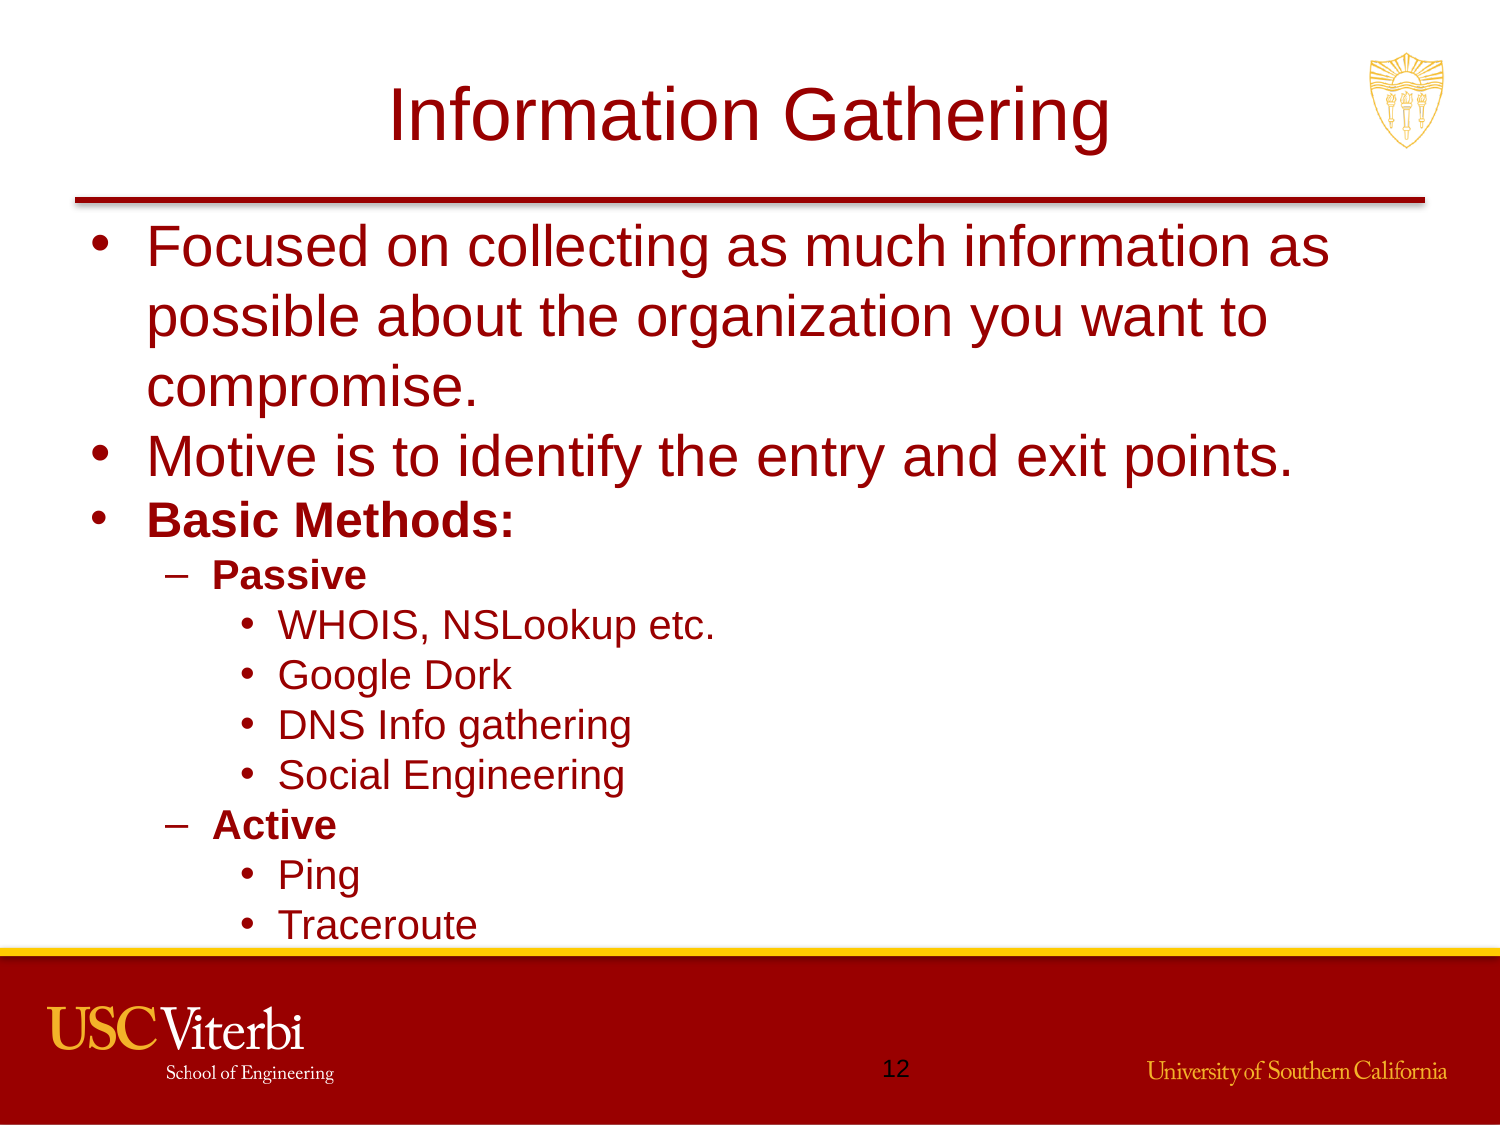

# Information Gathering
Focused on collecting as much information as possible about the organization you want to compromise.
Motive is to identify the entry and exit points.
Basic Methods:
Passive
WHOIS, NSLookup etc.
Google Dork
DNS Info gathering
Social Engineering
Active
Ping
Traceroute
12